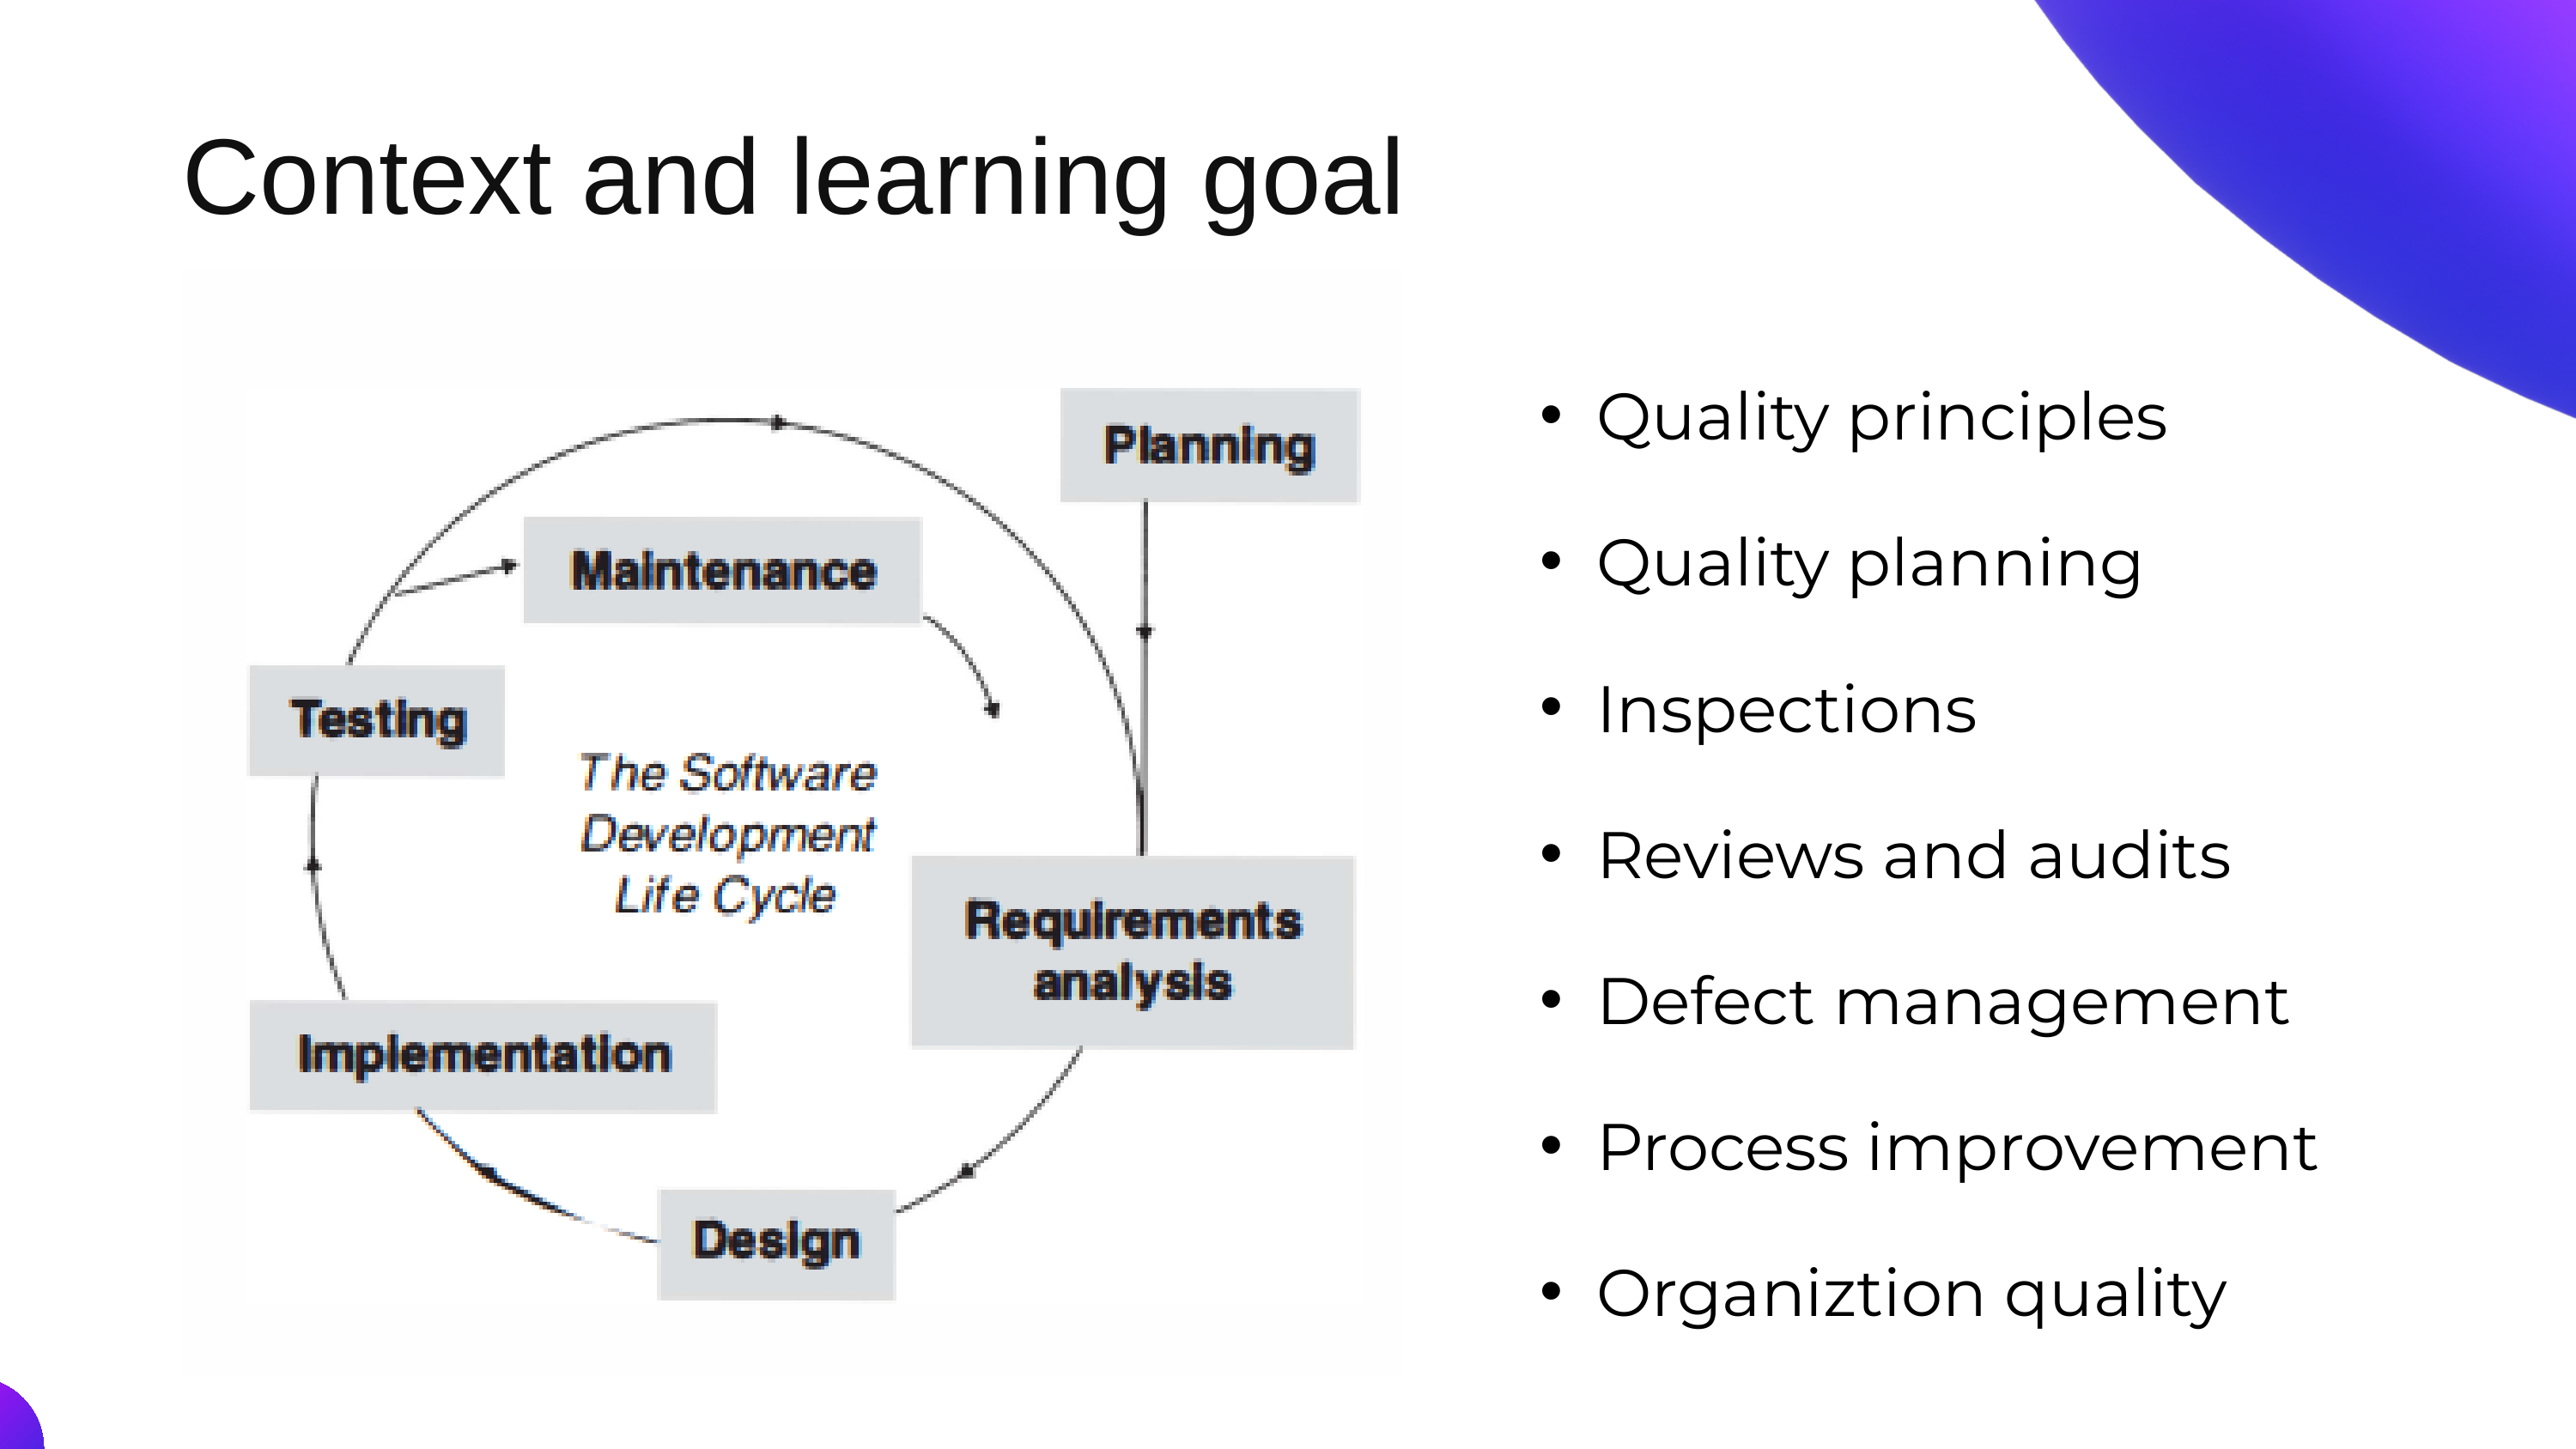

Context and learning goal

Quality principles
Quality planning
Inspections
Reviews and audits
Defect management
Process improvement
Organiztion quality